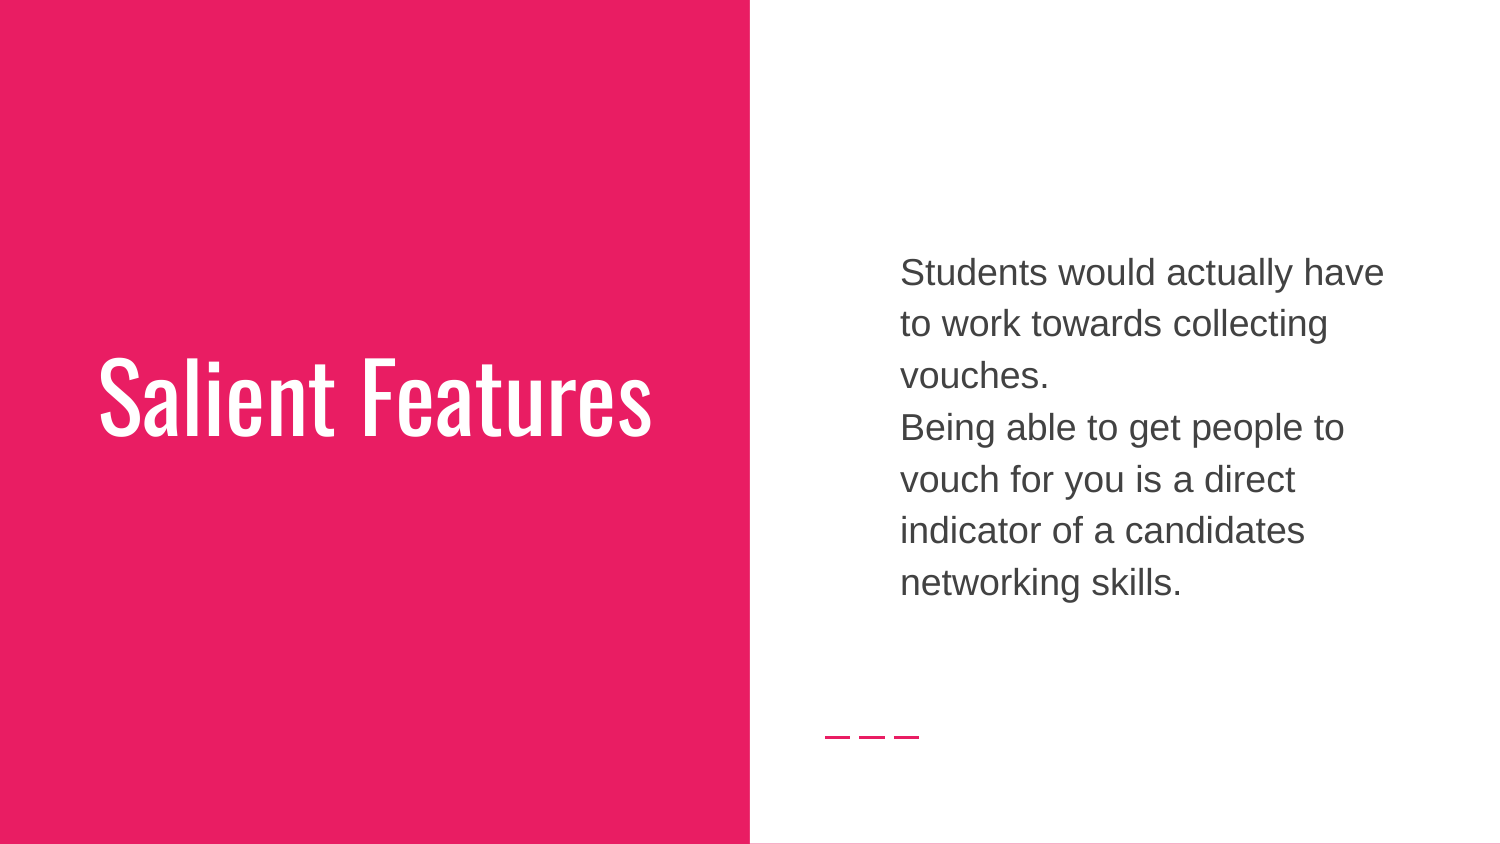

Students would actually have to work towards collecting vouches.
Being able to get people to vouch for you is a direct indicator of a candidates networking skills.
# Salient Features